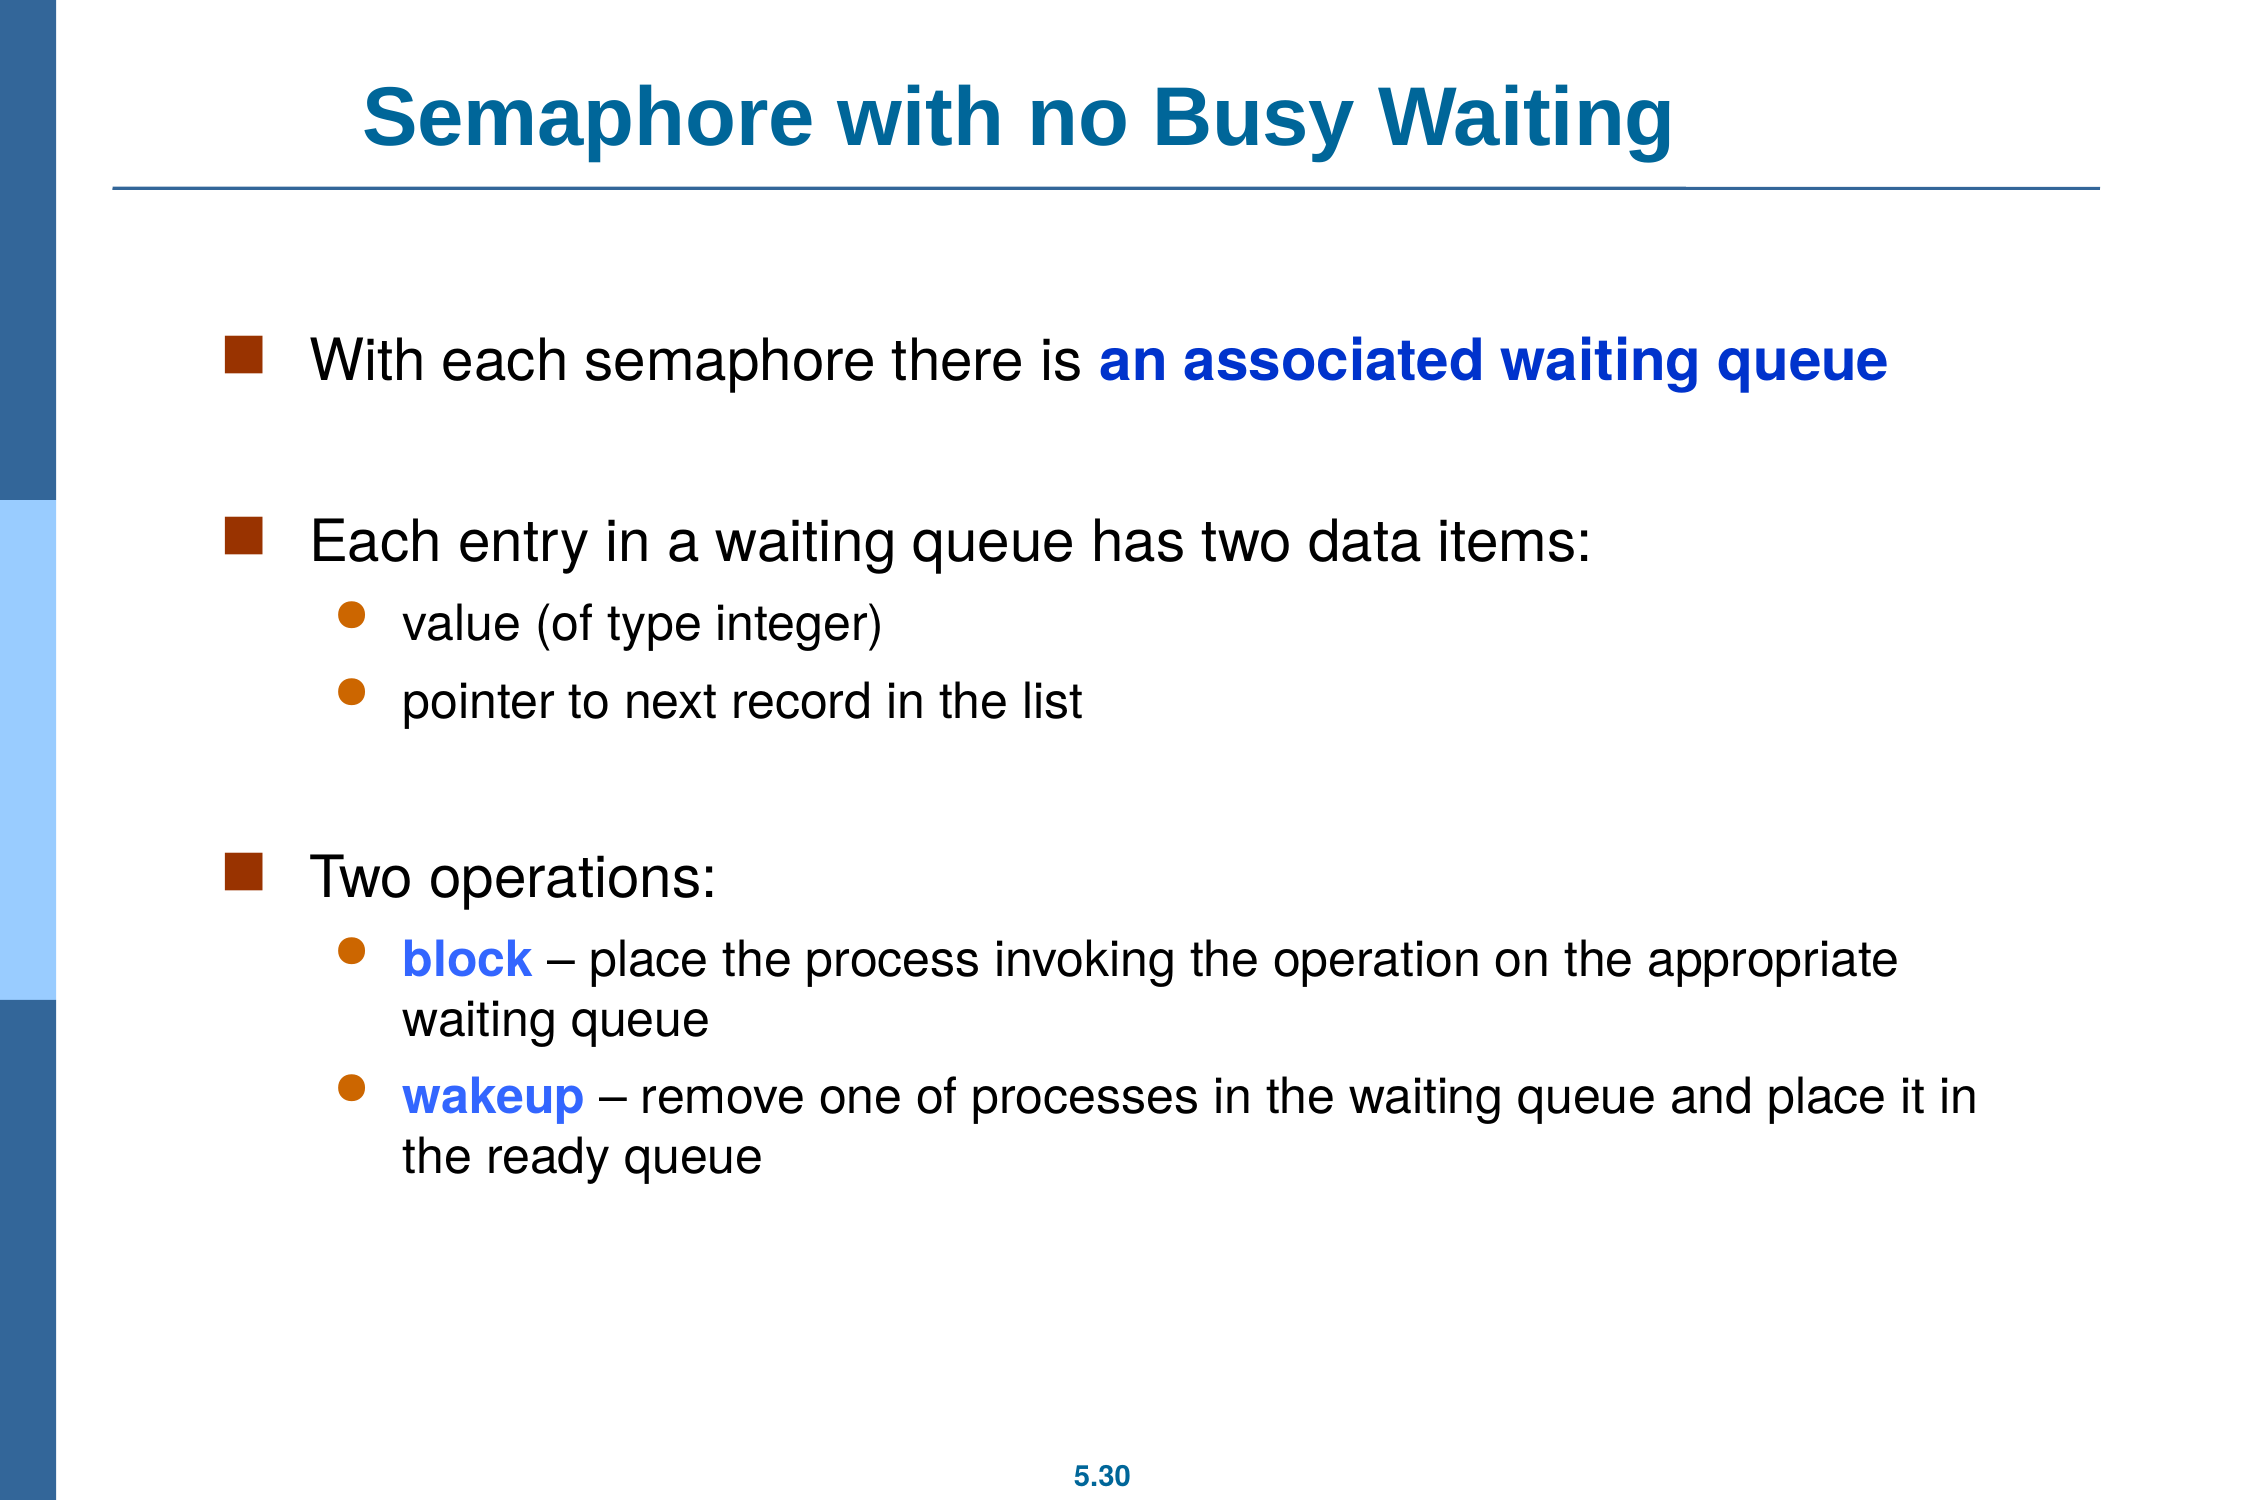

# Semaphore with no Busy Waiting
With each semaphore there is an associated waiting queue

Each entry in a waiting queue has two data items:
value (of type integer)
pointer to next record in the list

Two operations:
block – place the process invoking the operation on the appropriate waiting queue
wakeup – remove one of processes in the waiting queue and place it in the ready queue